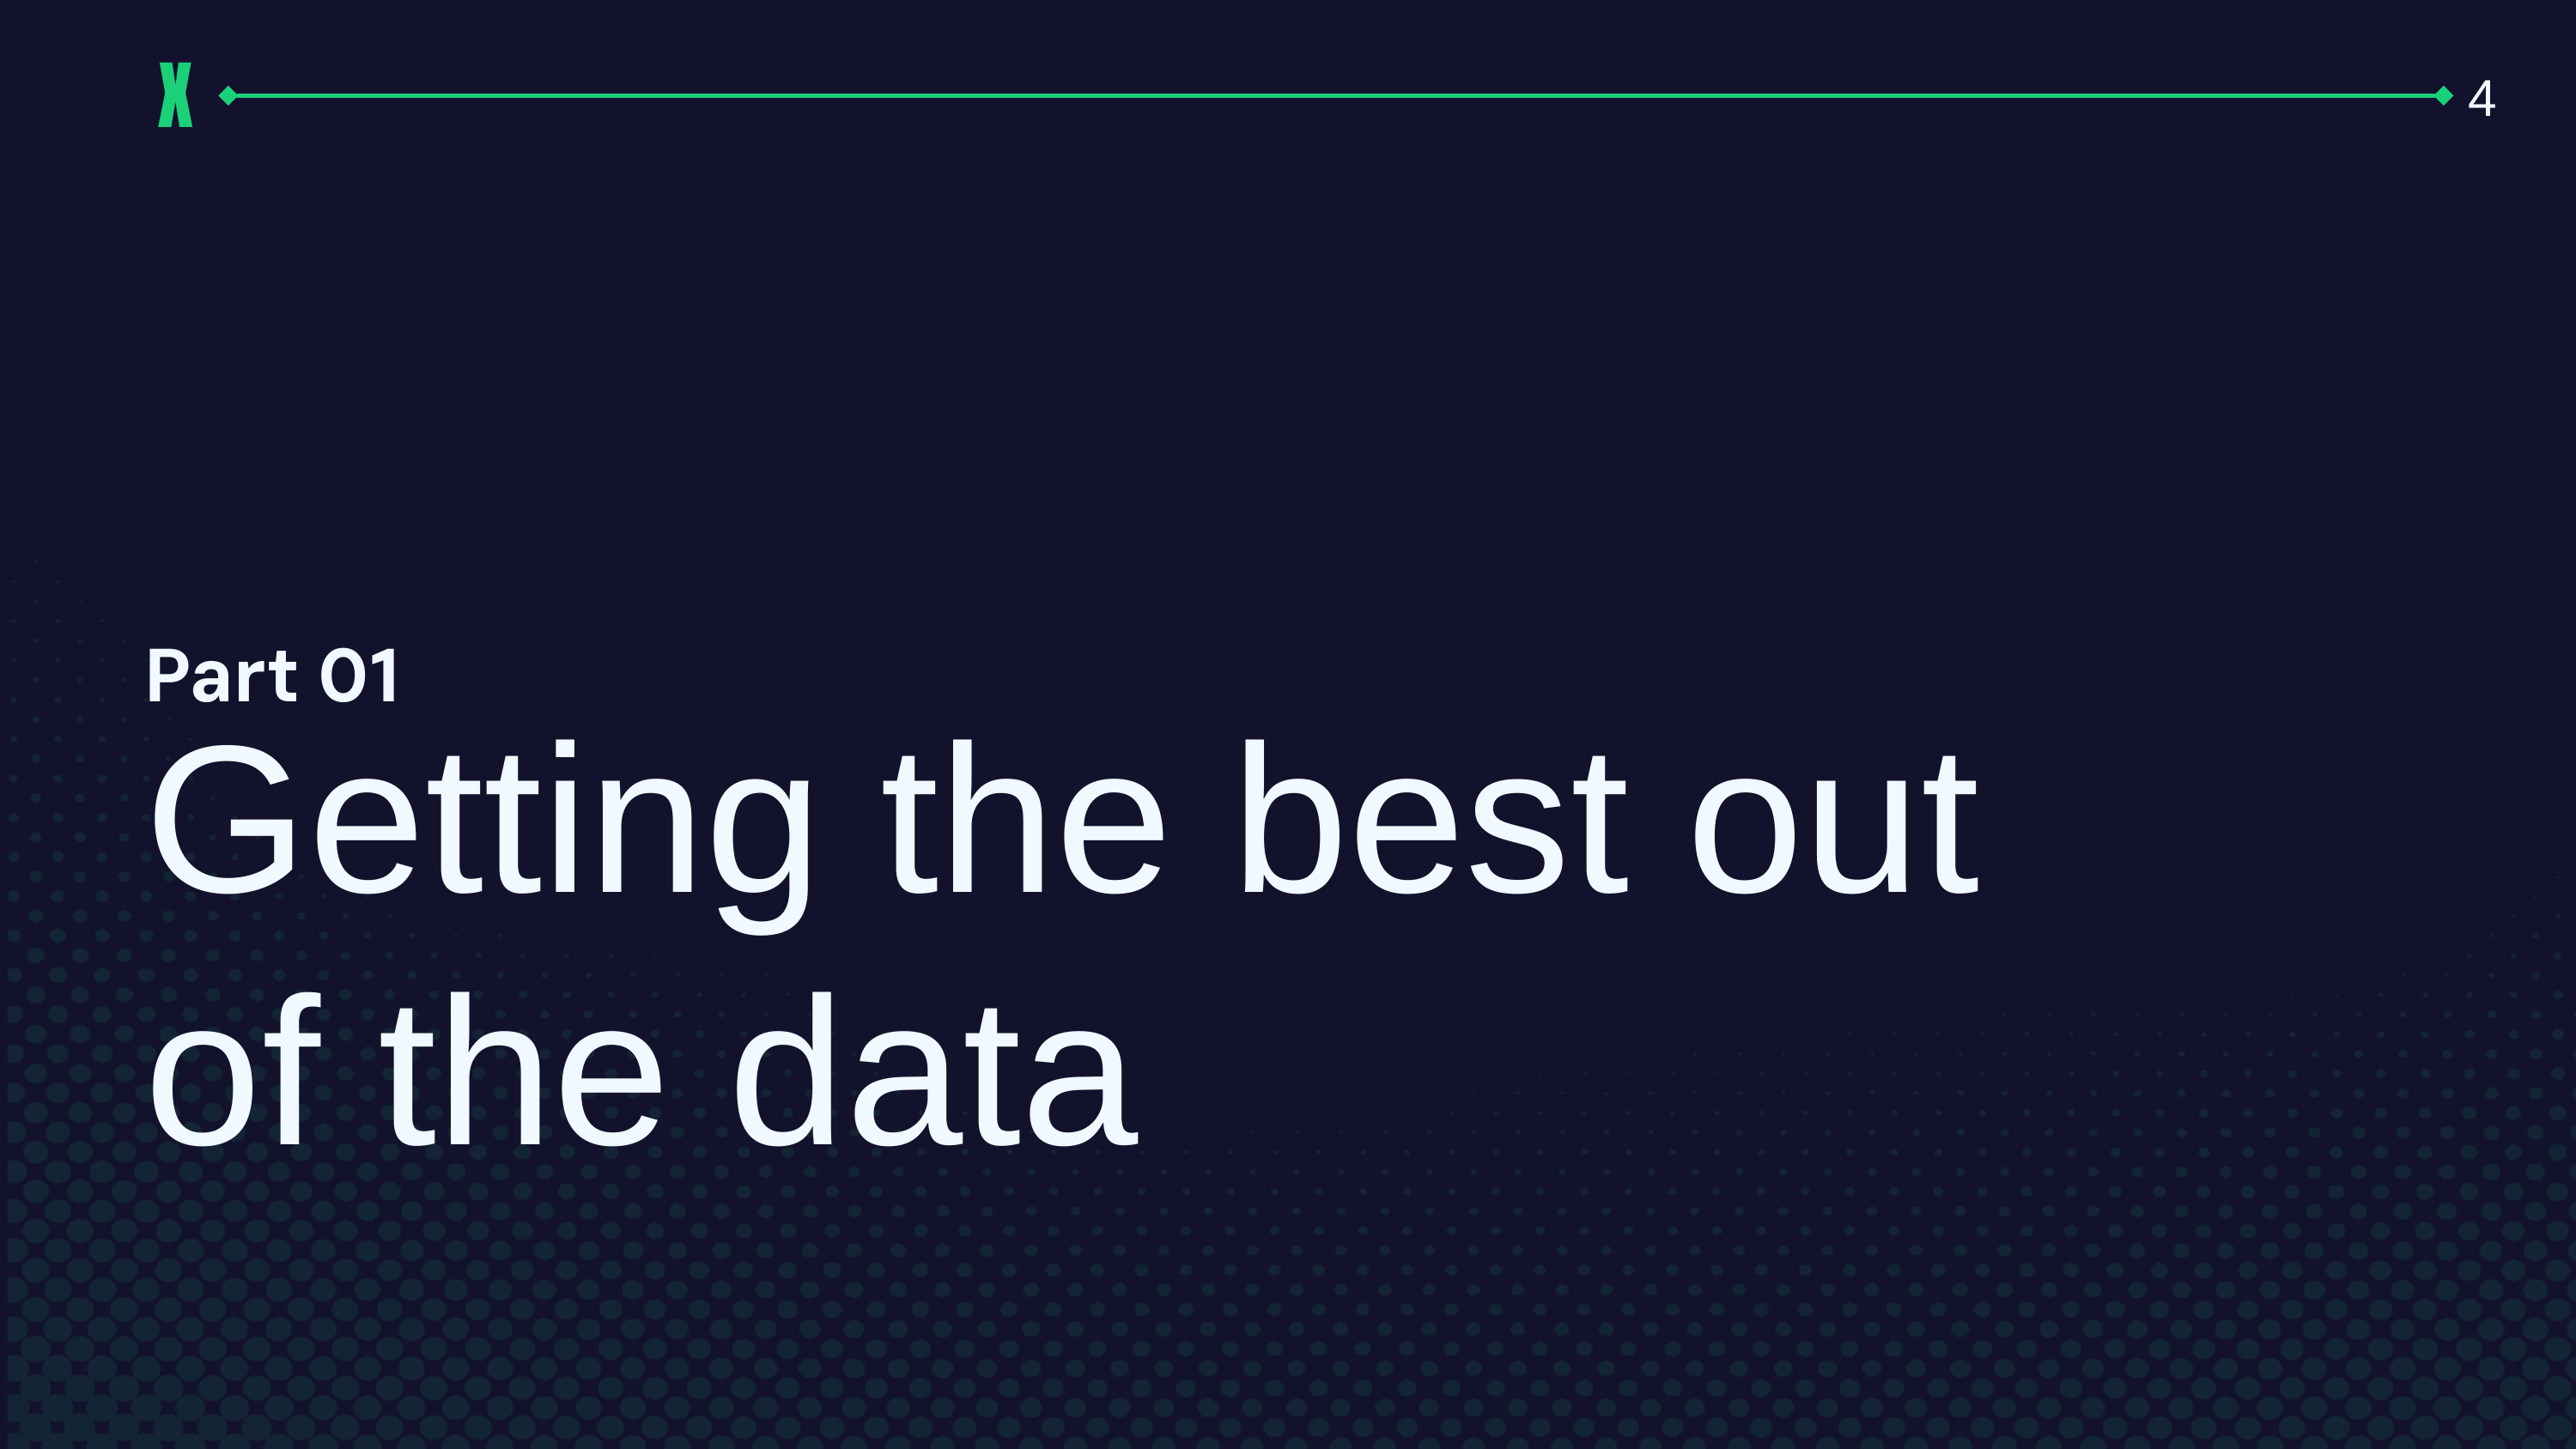

X
4
4

Part 01
Getting the best out of the data